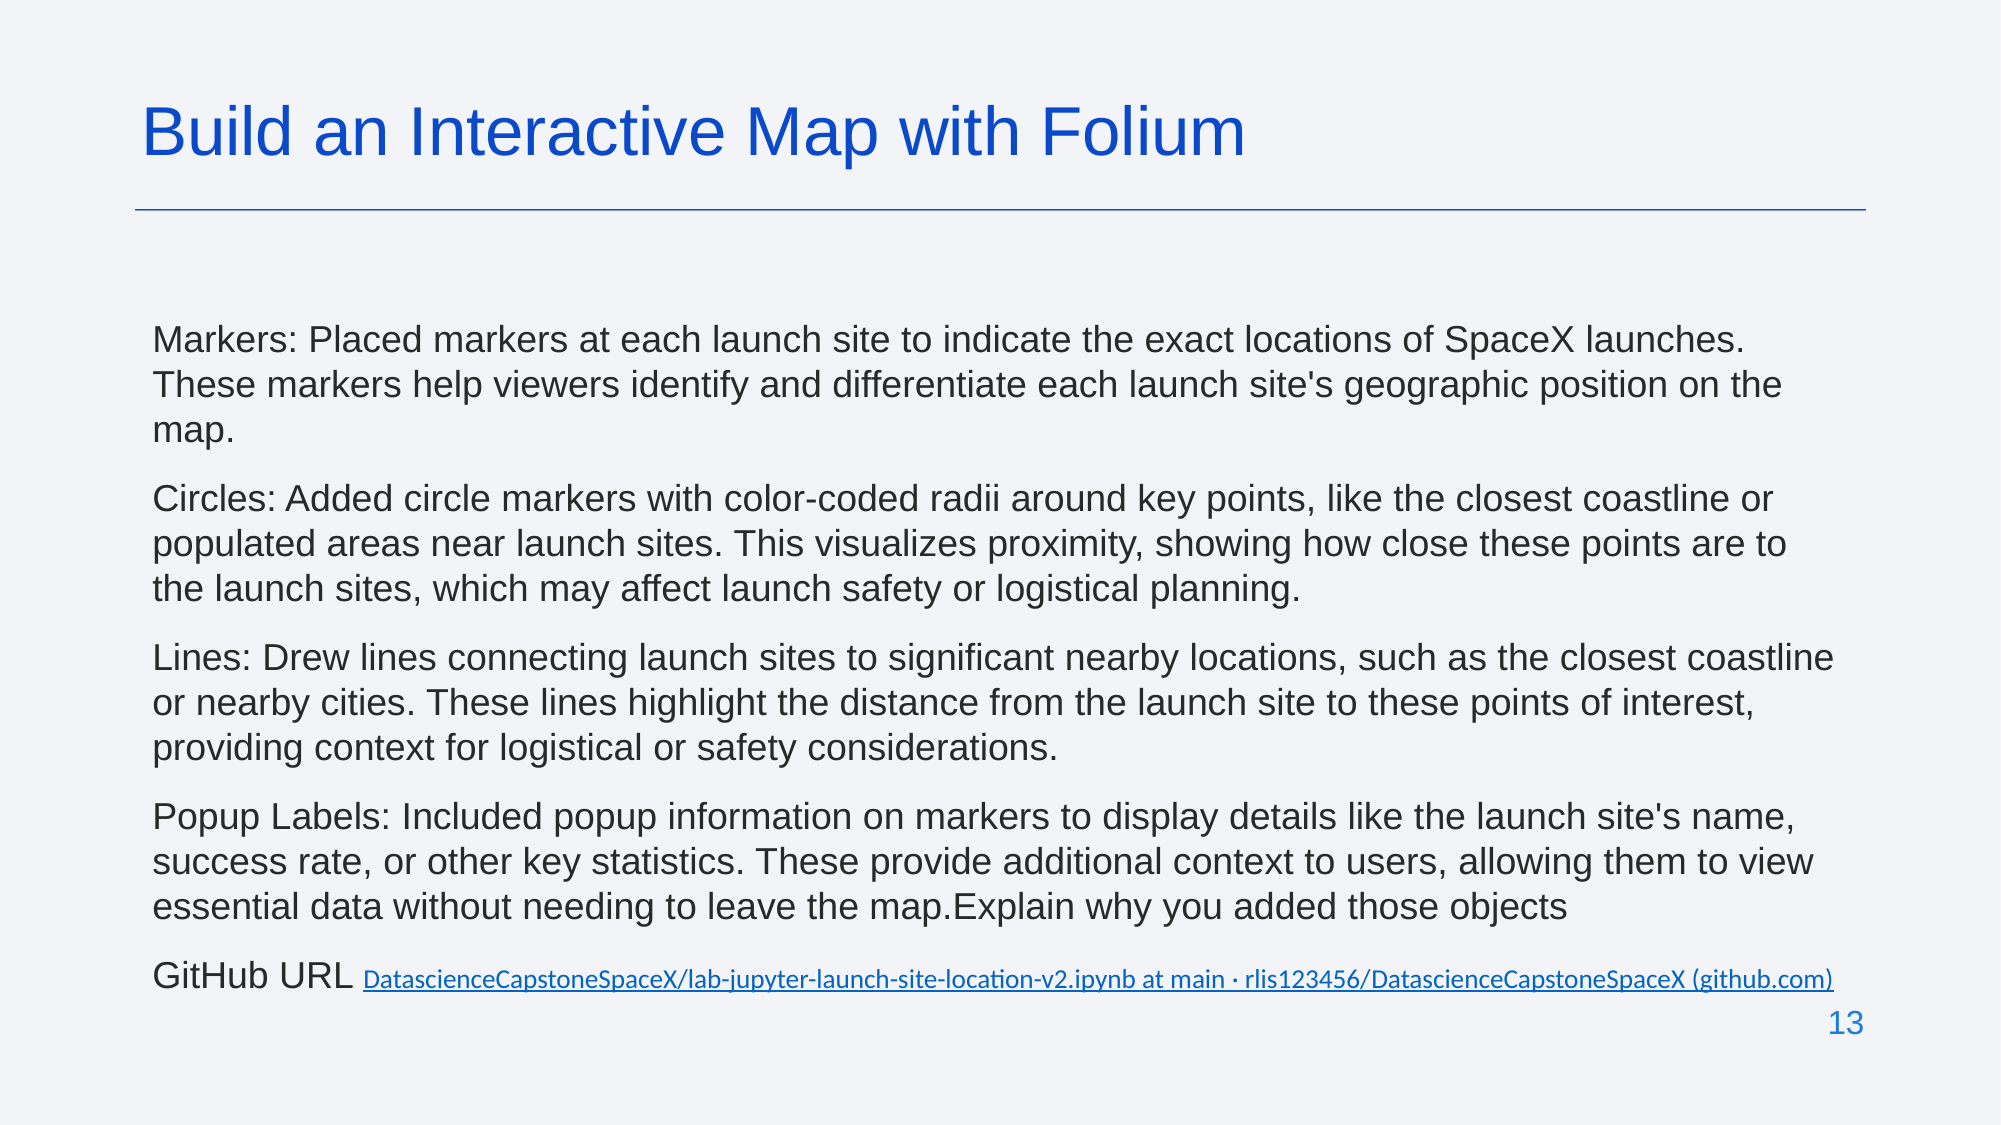

Build an Interactive Map with Folium
Markers: Placed markers at each launch site to indicate the exact locations of SpaceX launches. These markers help viewers identify and differentiate each launch site's geographic position on the map.
Circles: Added circle markers with color-coded radii around key points, like the closest coastline or populated areas near launch sites. This visualizes proximity, showing how close these points are to the launch sites, which may affect launch safety or logistical planning.
Lines: Drew lines connecting launch sites to significant nearby locations, such as the closest coastline or nearby cities. These lines highlight the distance from the launch site to these points of interest, providing context for logistical or safety considerations.
Popup Labels: Included popup information on markers to display details like the launch site's name, success rate, or other key statistics. These provide additional context to users, allowing them to view essential data without needing to leave the map.Explain why you added those objects
GitHub URL DatascienceCapstoneSpaceX/lab-jupyter-launch-site-location-v2.ipynb at main · rlis123456/DatascienceCapstoneSpaceX (github.com)

13